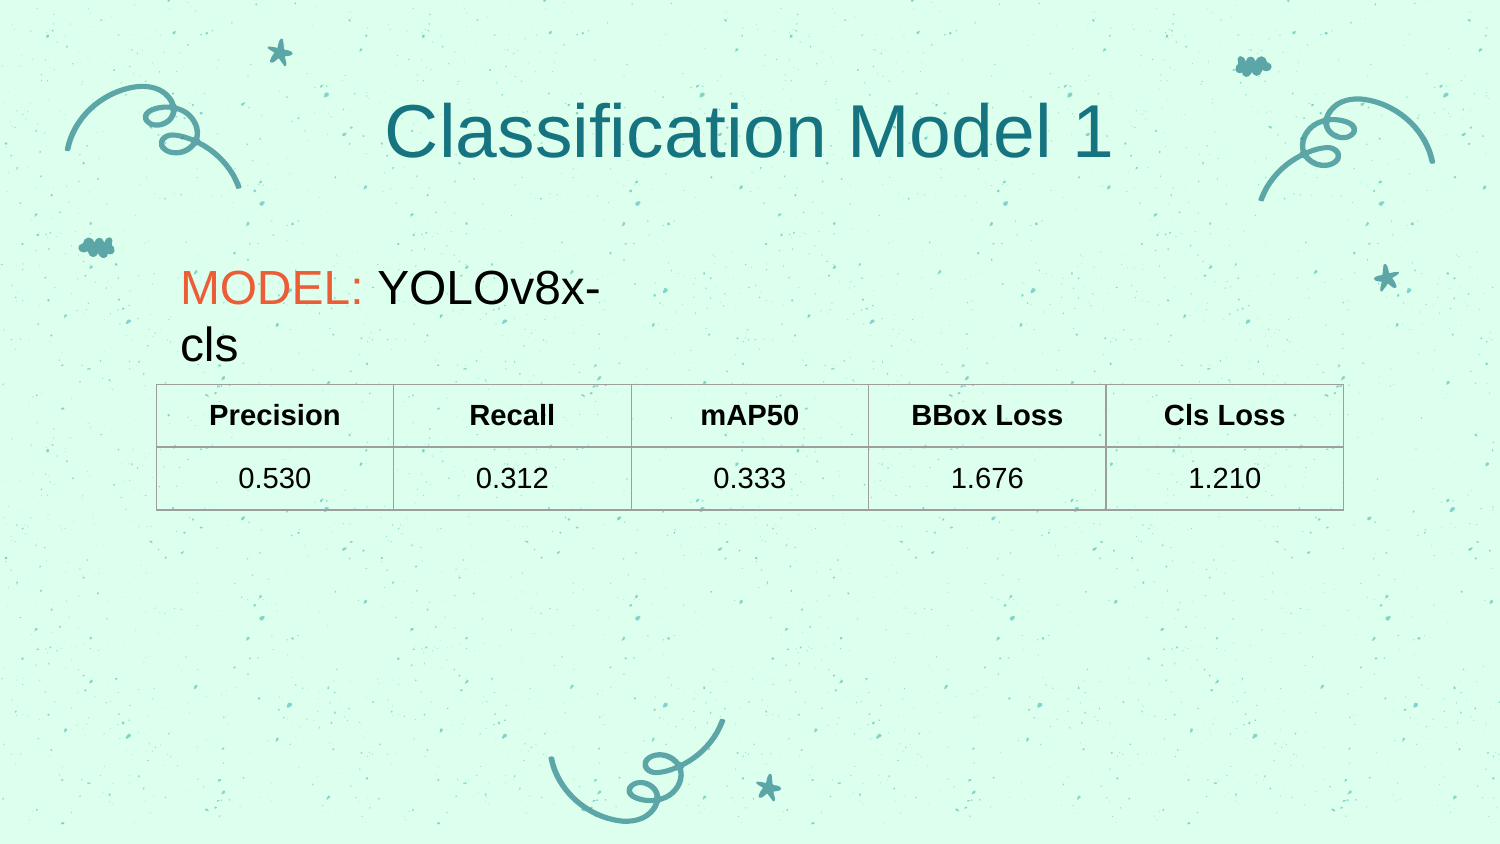

# Classification Model 1
MODEL: YOLOv8x-cls
| Precision | Recall | mAP50 | BBox Loss | Cls Loss |
| --- | --- | --- | --- | --- |
| 0.530 | 0.312 | 0.333 | 1.676 | 1.210 |